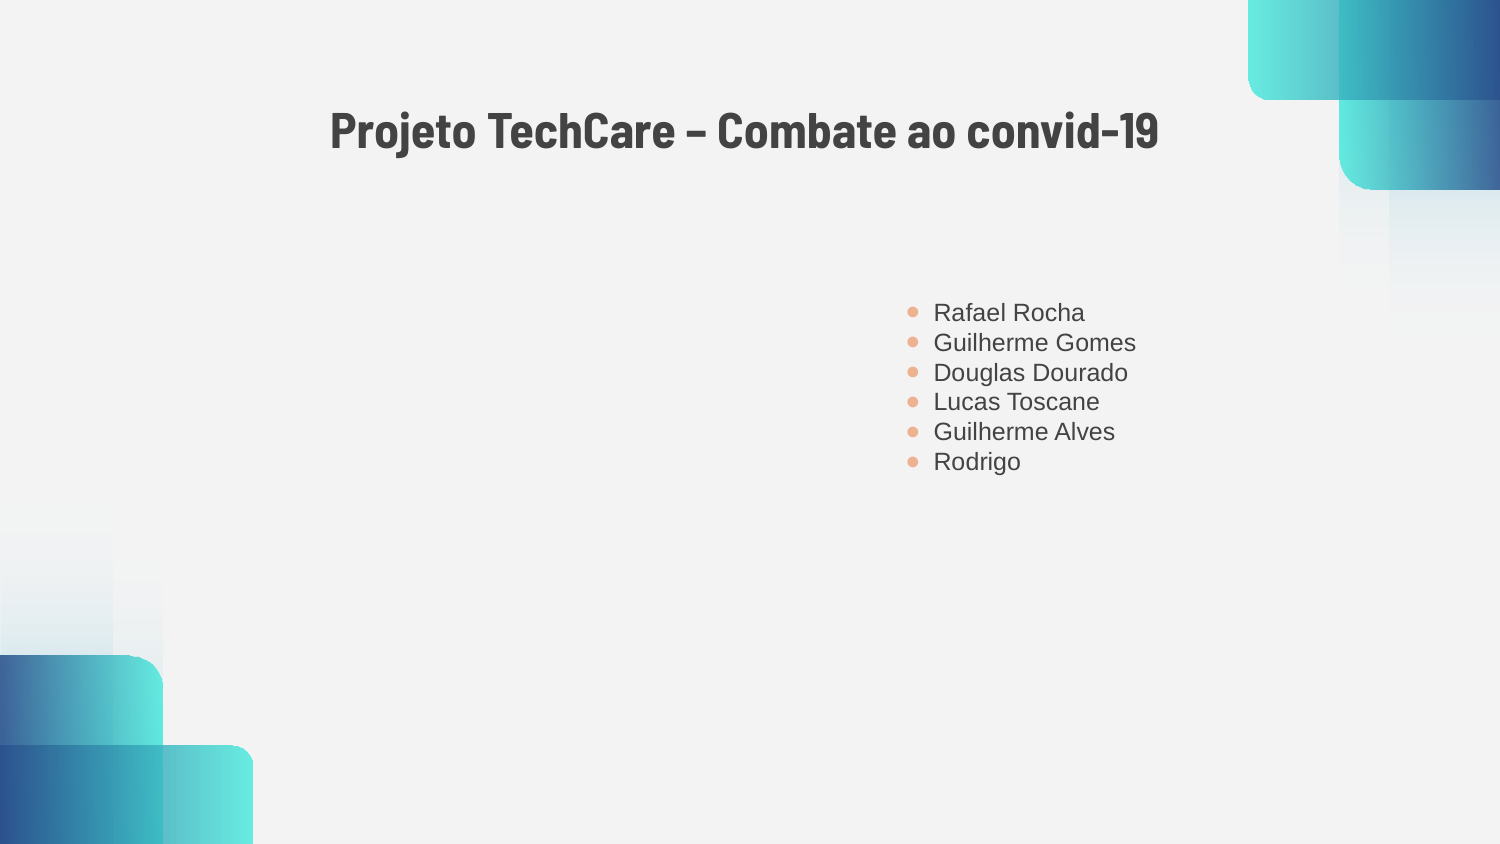

# Projeto TechCare – Combate ao convid-19

Rafael Rocha
Guilherme Gomes
Douglas Dourado
Lucas Toscane
Guilherme Alves
Rodrigo